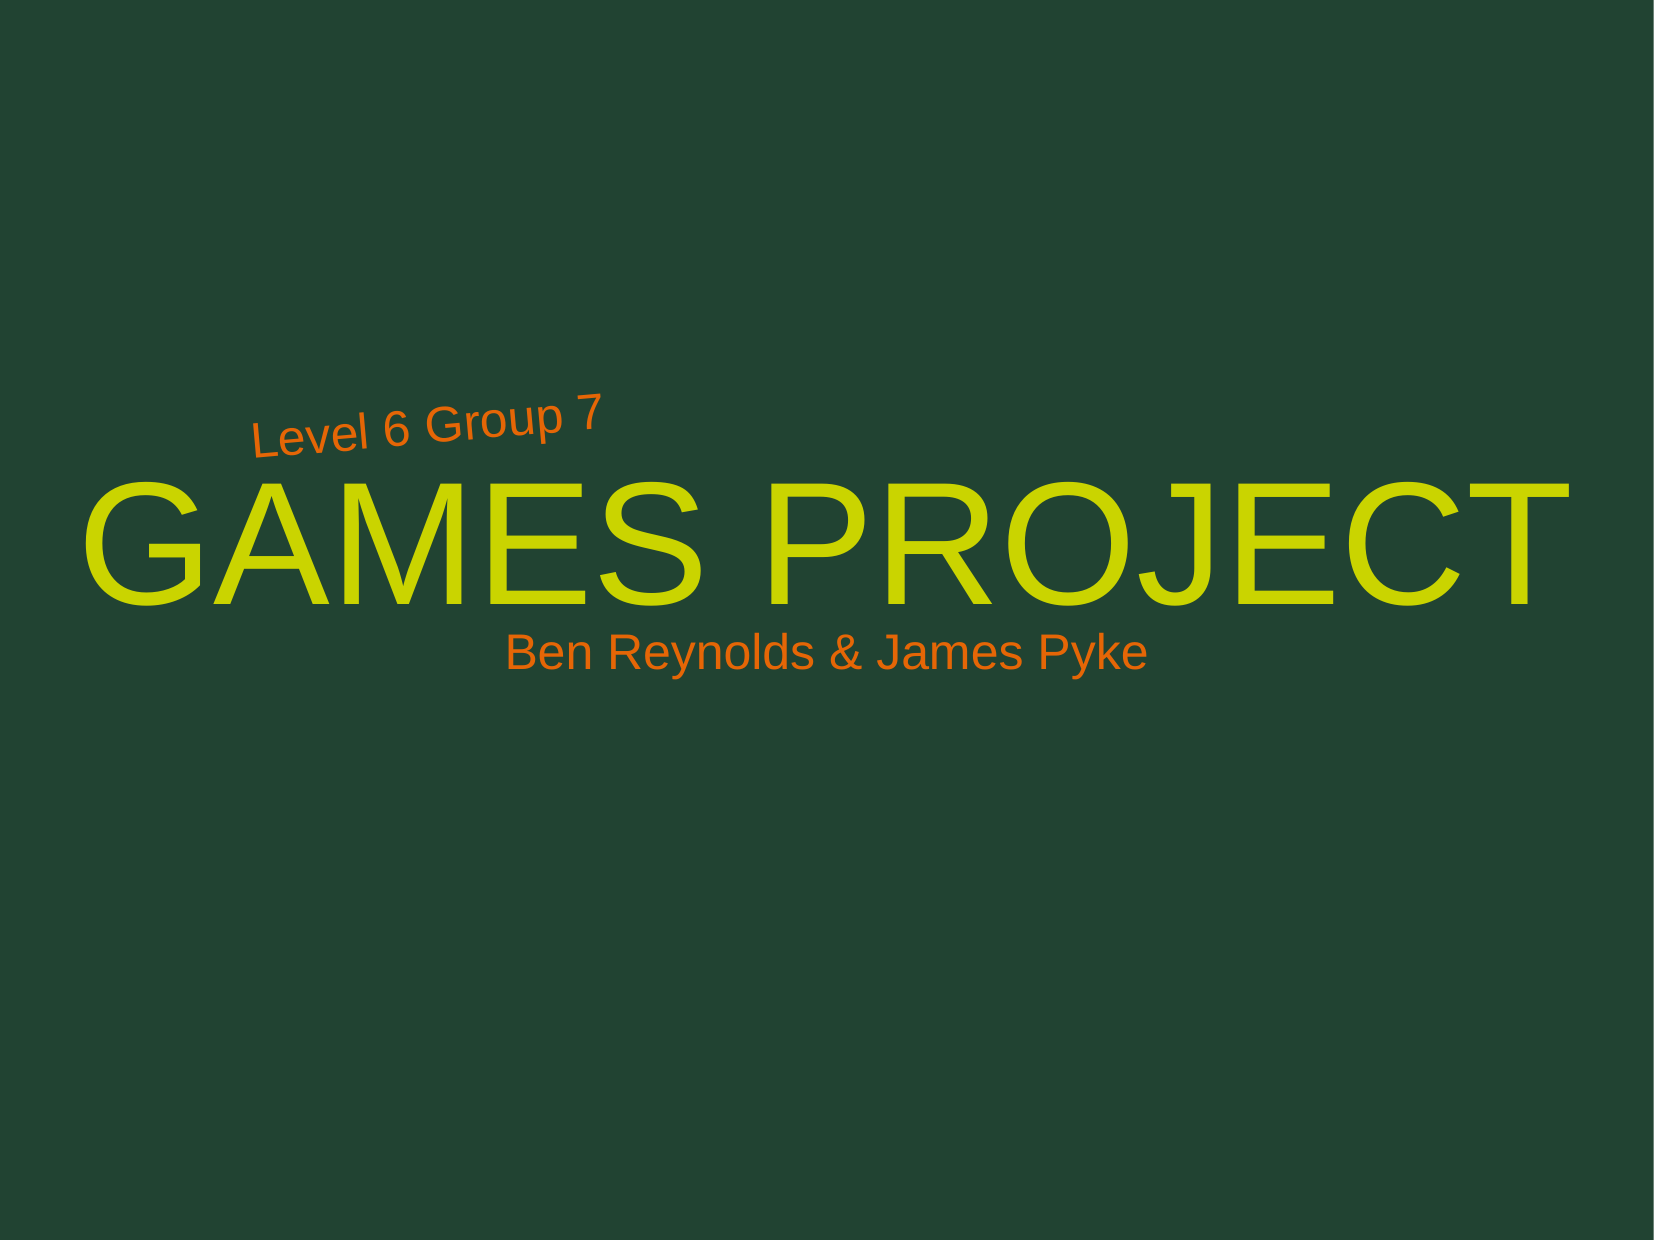

Level 6 Group 7
GAMES PROJECT
Ben Reynolds & James Pyke